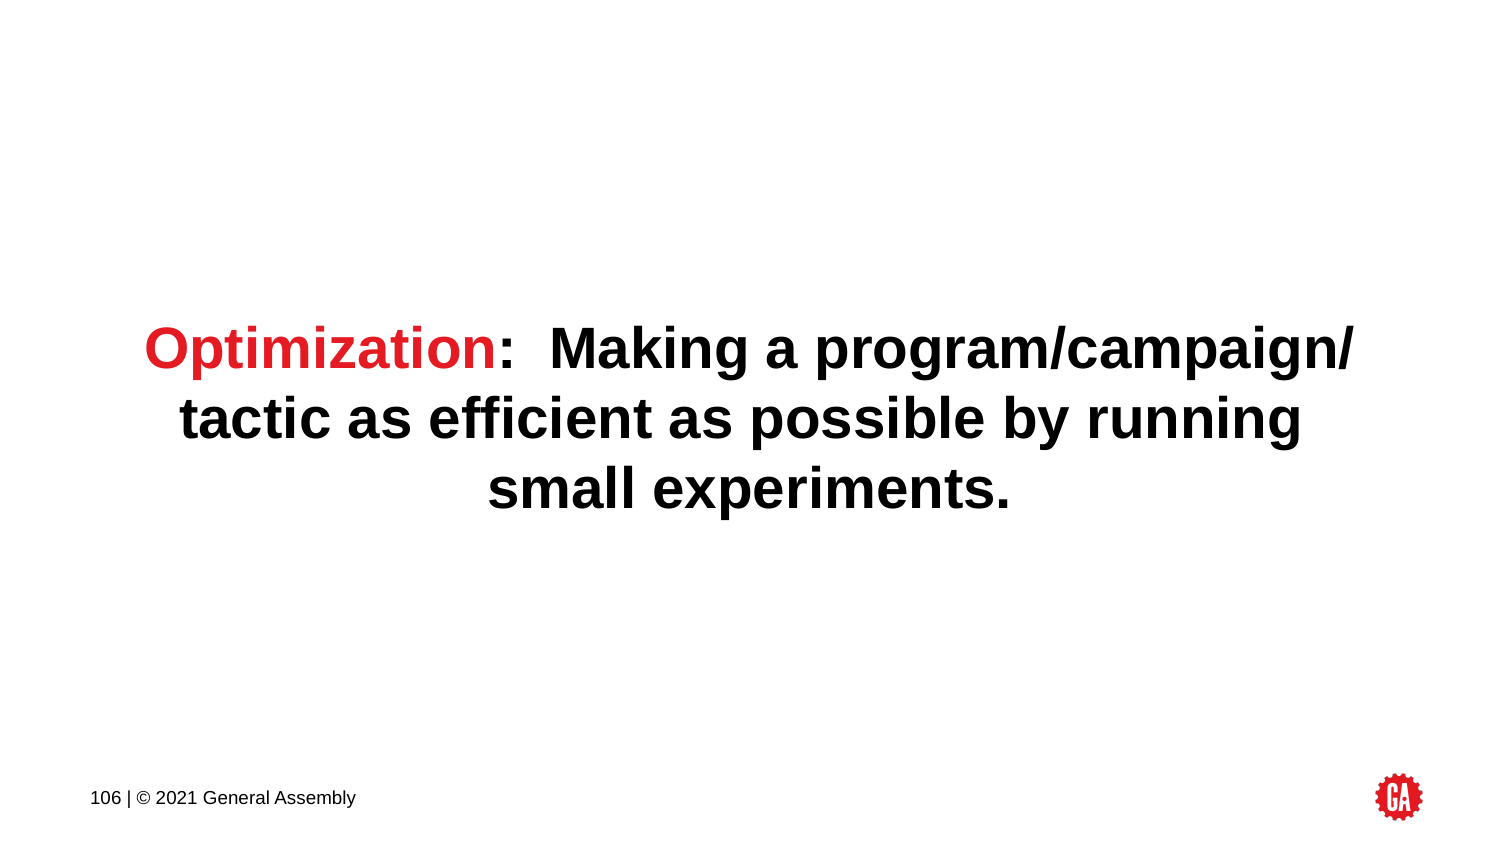

Optimization:  Making a program/campaign/
tactic as efficient as possible by running
small experiments.
106 | © 2021 General Assembly